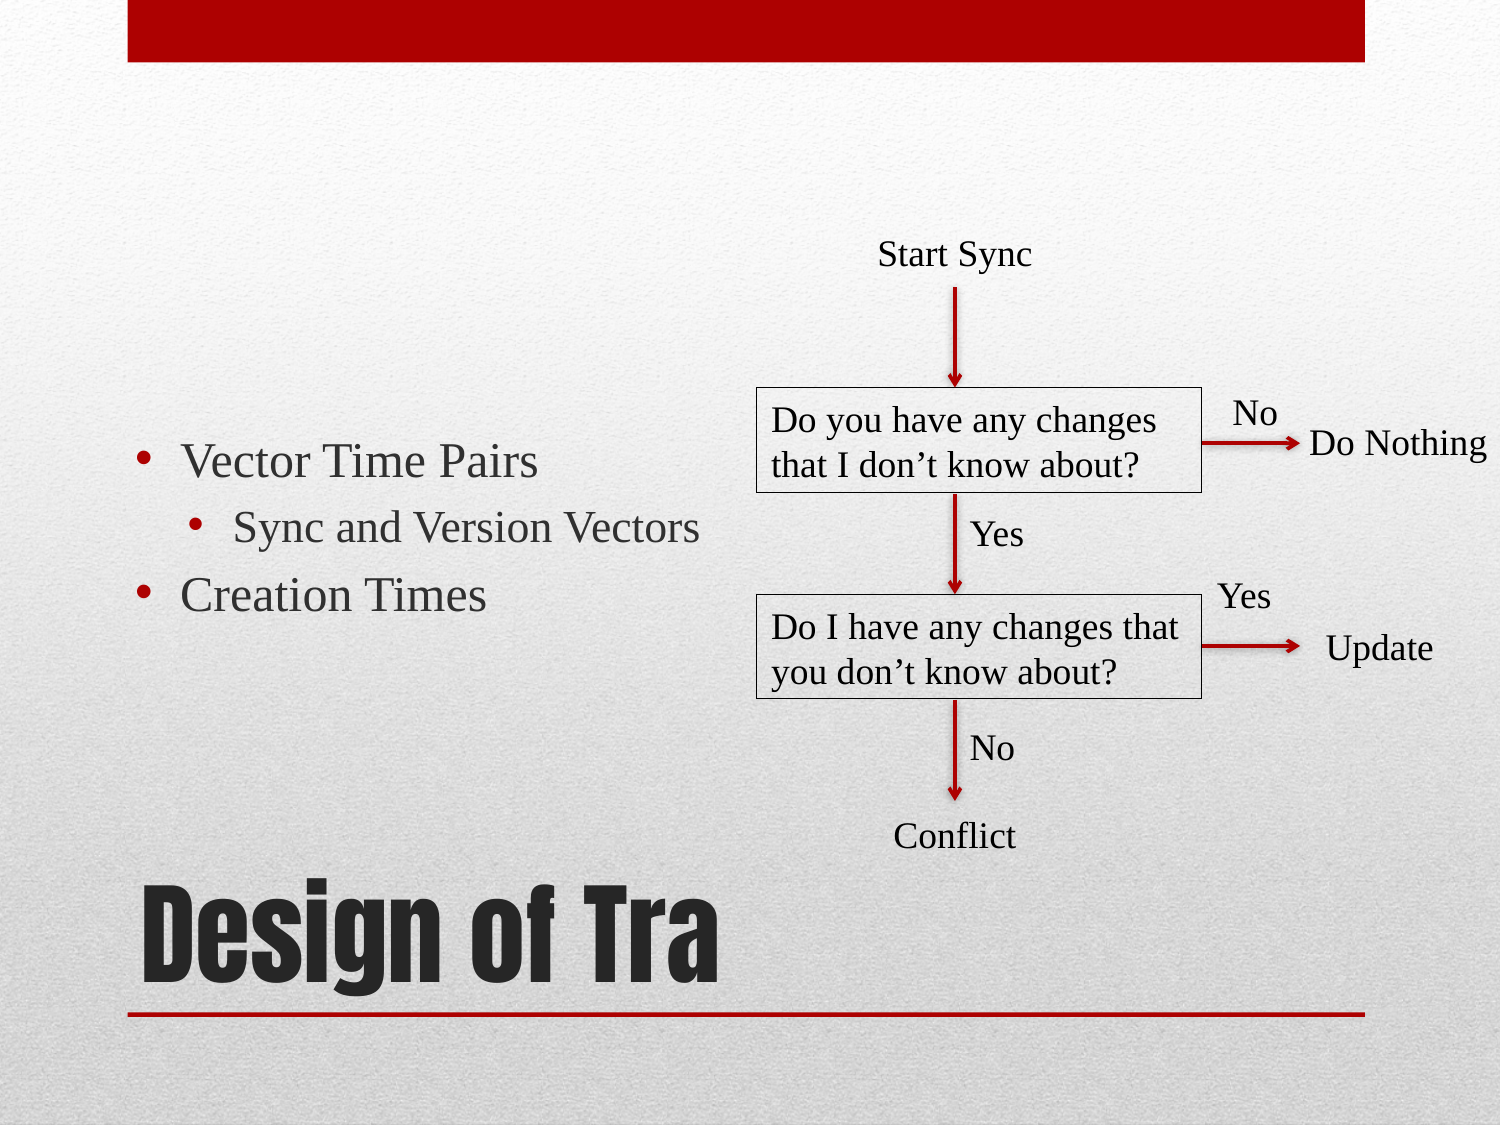

Vector Time Pairs
Sync and Version Vectors
Creation Times
Start Sync
No
Do you have any changes that I don’t know about?
Do Nothing
Yes
Yes
Do I have any changes that you don’t know about?
Update
No
# Design of Tra
Conflict